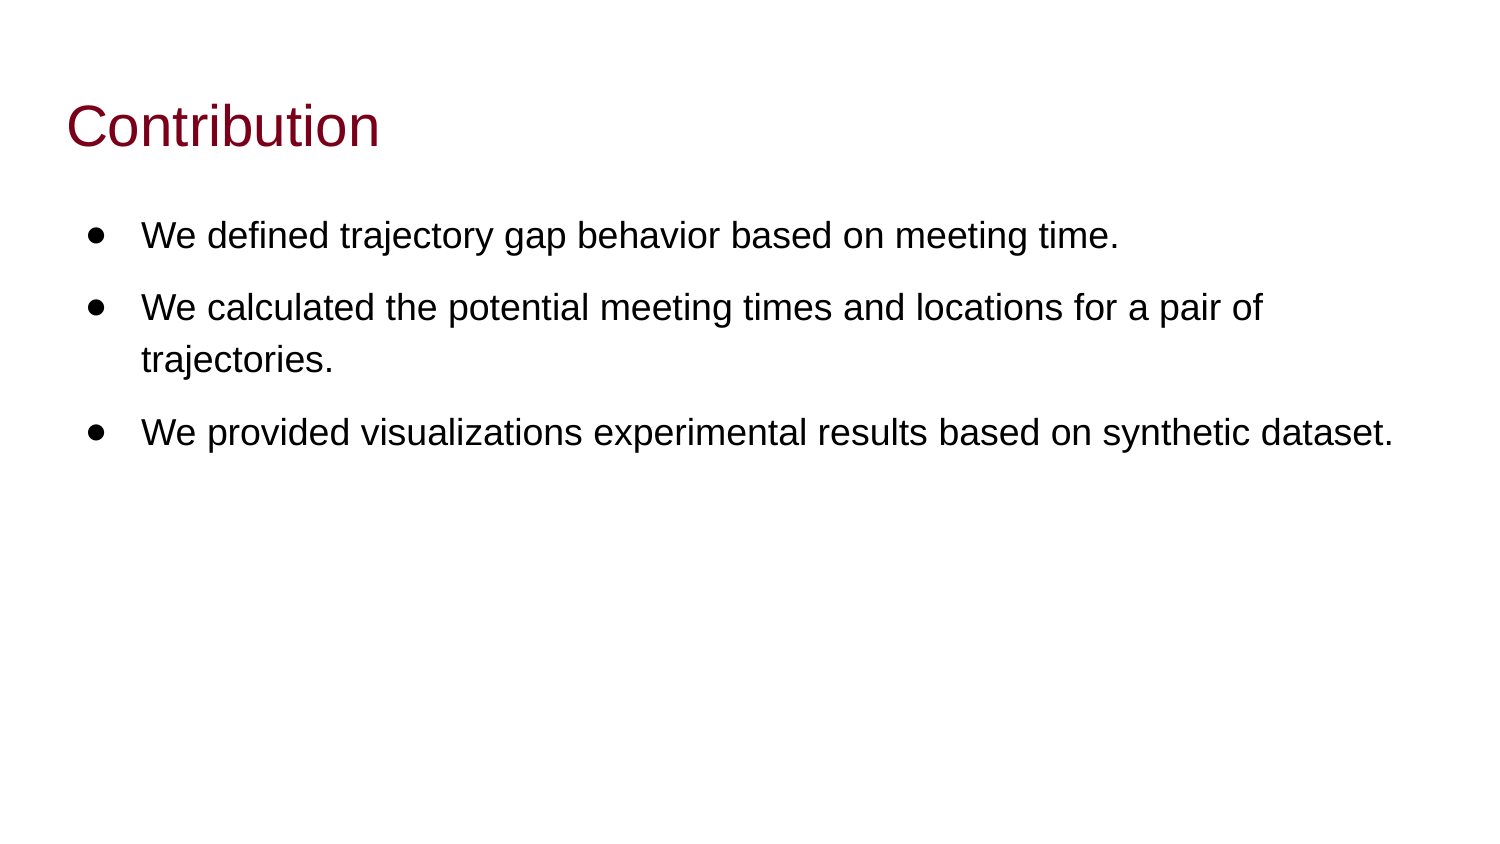

# Contribution
We defined trajectory gap behavior based on meeting time.
We calculated the potential meeting times and locations for a pair of trajectories.
We provided visualizations experimental results based on synthetic dataset.